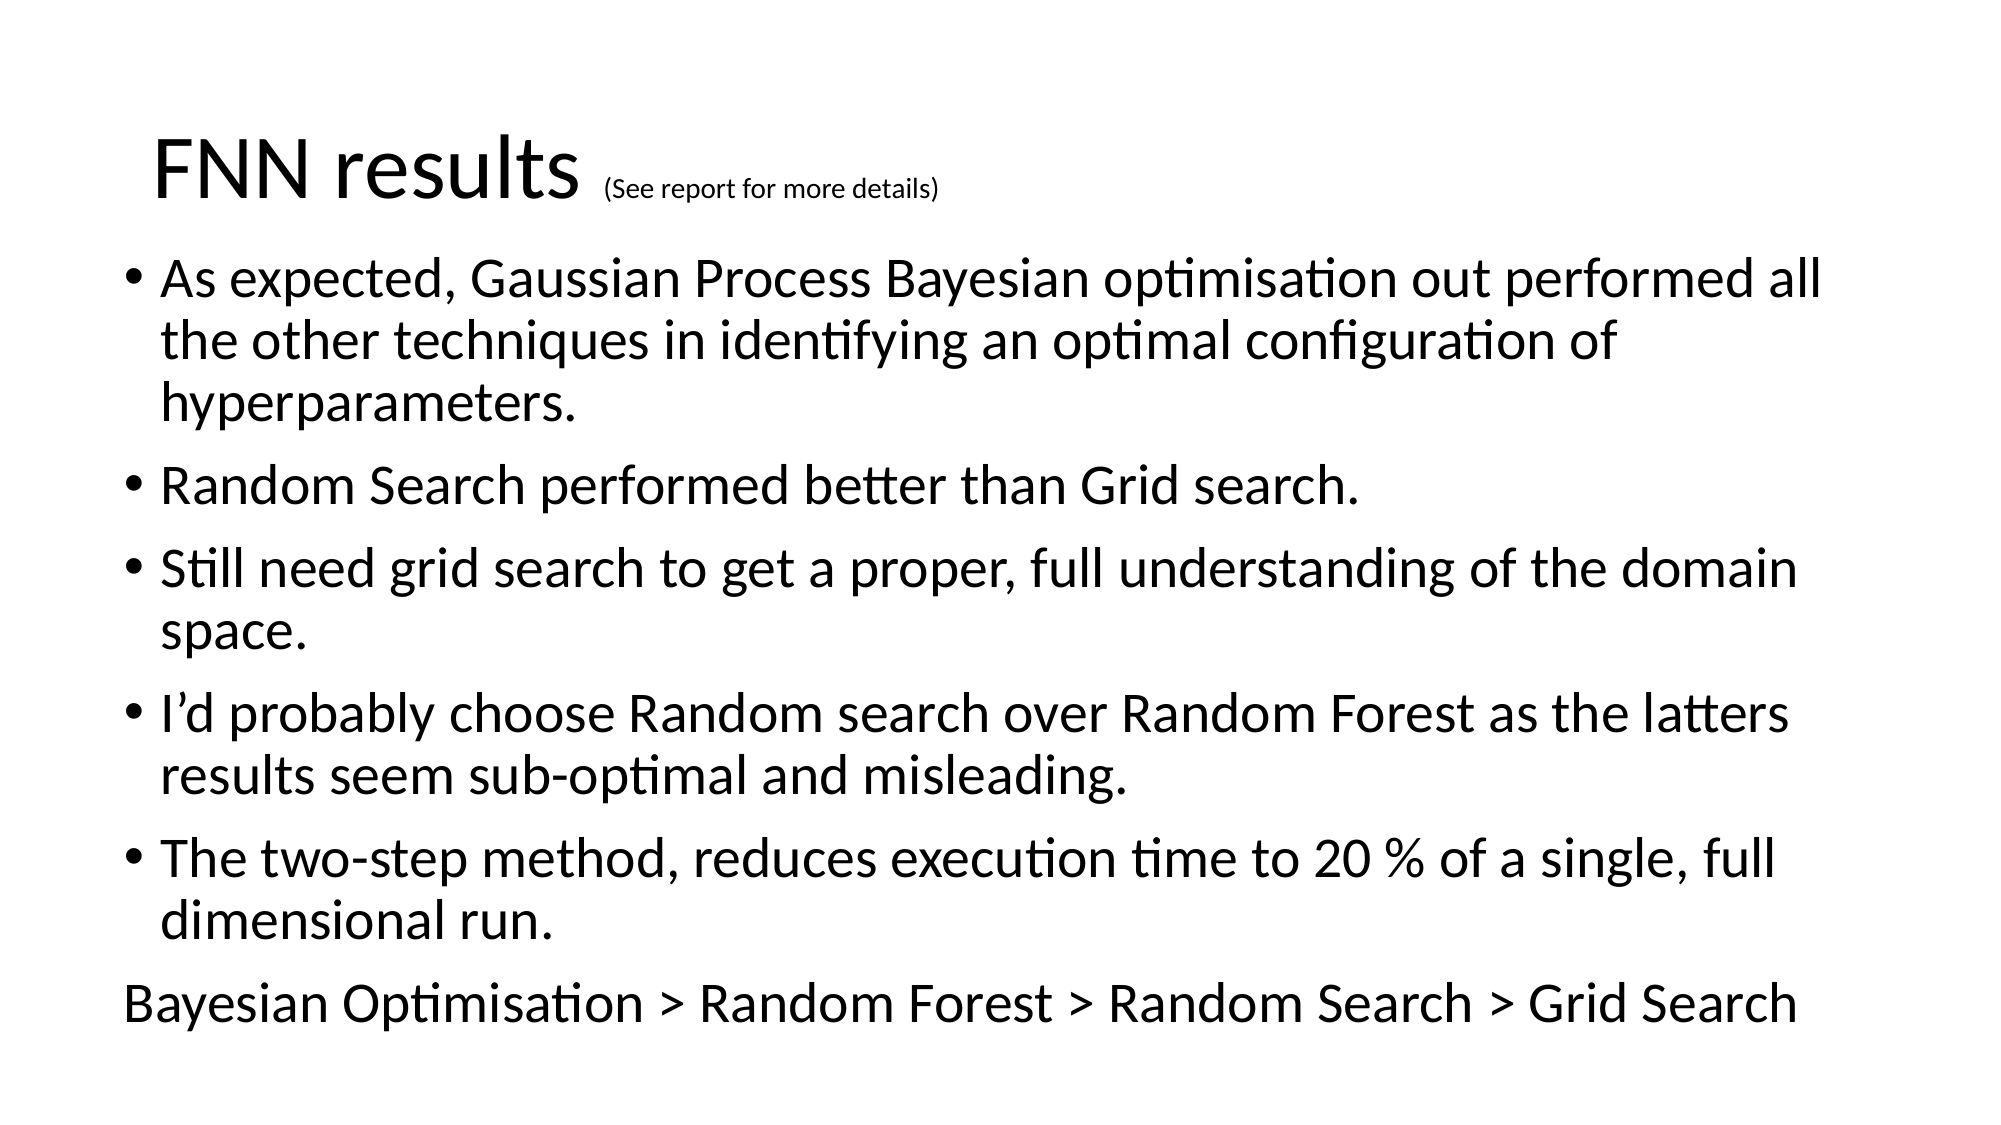

# FNN results (See report for more details)
As expected, Gaussian Process Bayesian optimisation out performed all the other techniques in identifying an optimal configuration of hyperparameters.
Random Search performed better than Grid search.
Still need grid search to get a proper, full understanding of the domain space.
I’d probably choose Random search over Random Forest as the latters results seem sub-optimal and misleading.
The two-step method, reduces execution time to 20 % of a single, full dimensional run.
Bayesian Optimisation > Random Forest > Random Search > Grid Search